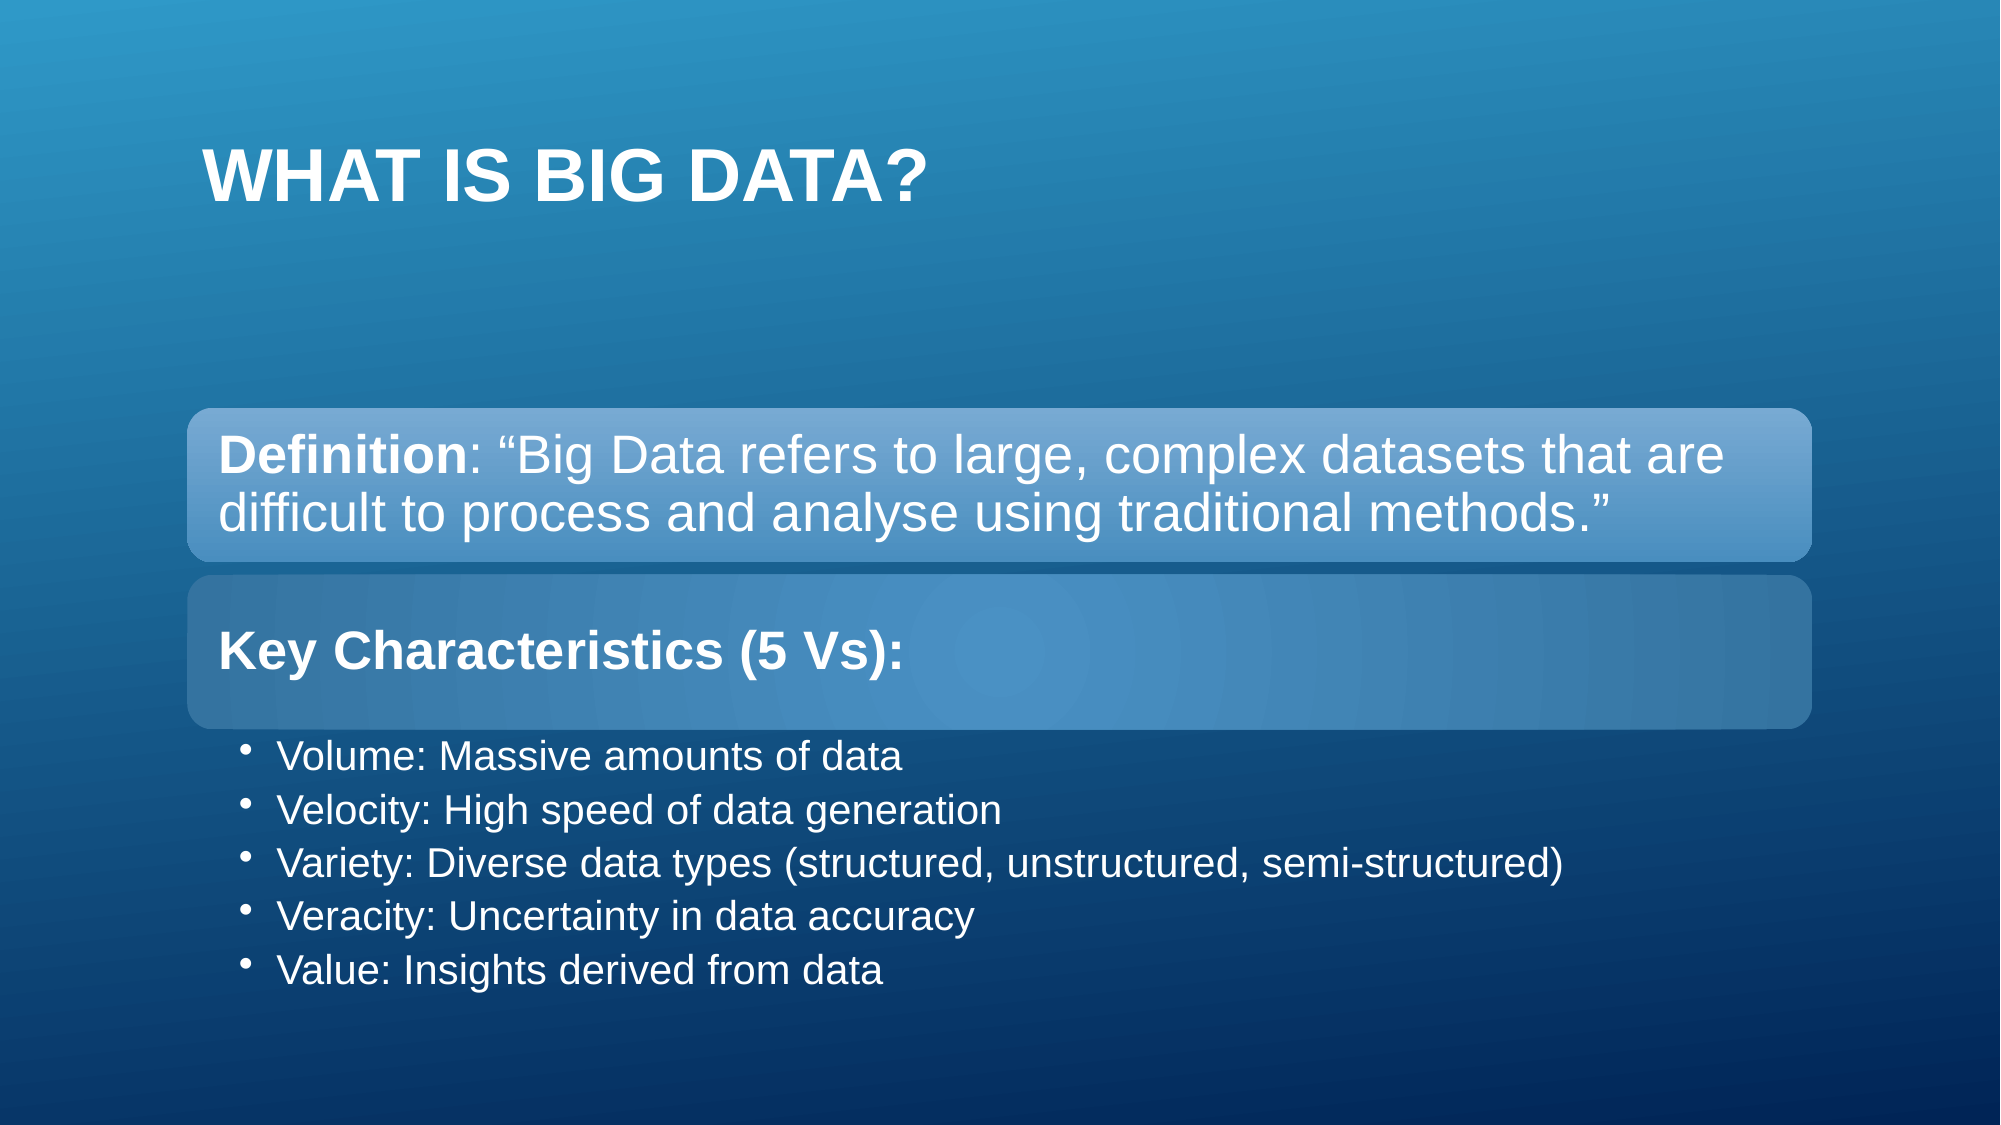

# What is Big Data?
Definition: “Big Data refers to large, complex datasets that are difficult to process and analyse using traditional methods.”
Key Characteristics (5 Vs):
Volume: Massive amounts of data
Velocity: High speed of data generation
Variety: Diverse data types (structured, unstructured, semi-structured)
Veracity: Uncertainty in data accuracy
Value: Insights derived from data